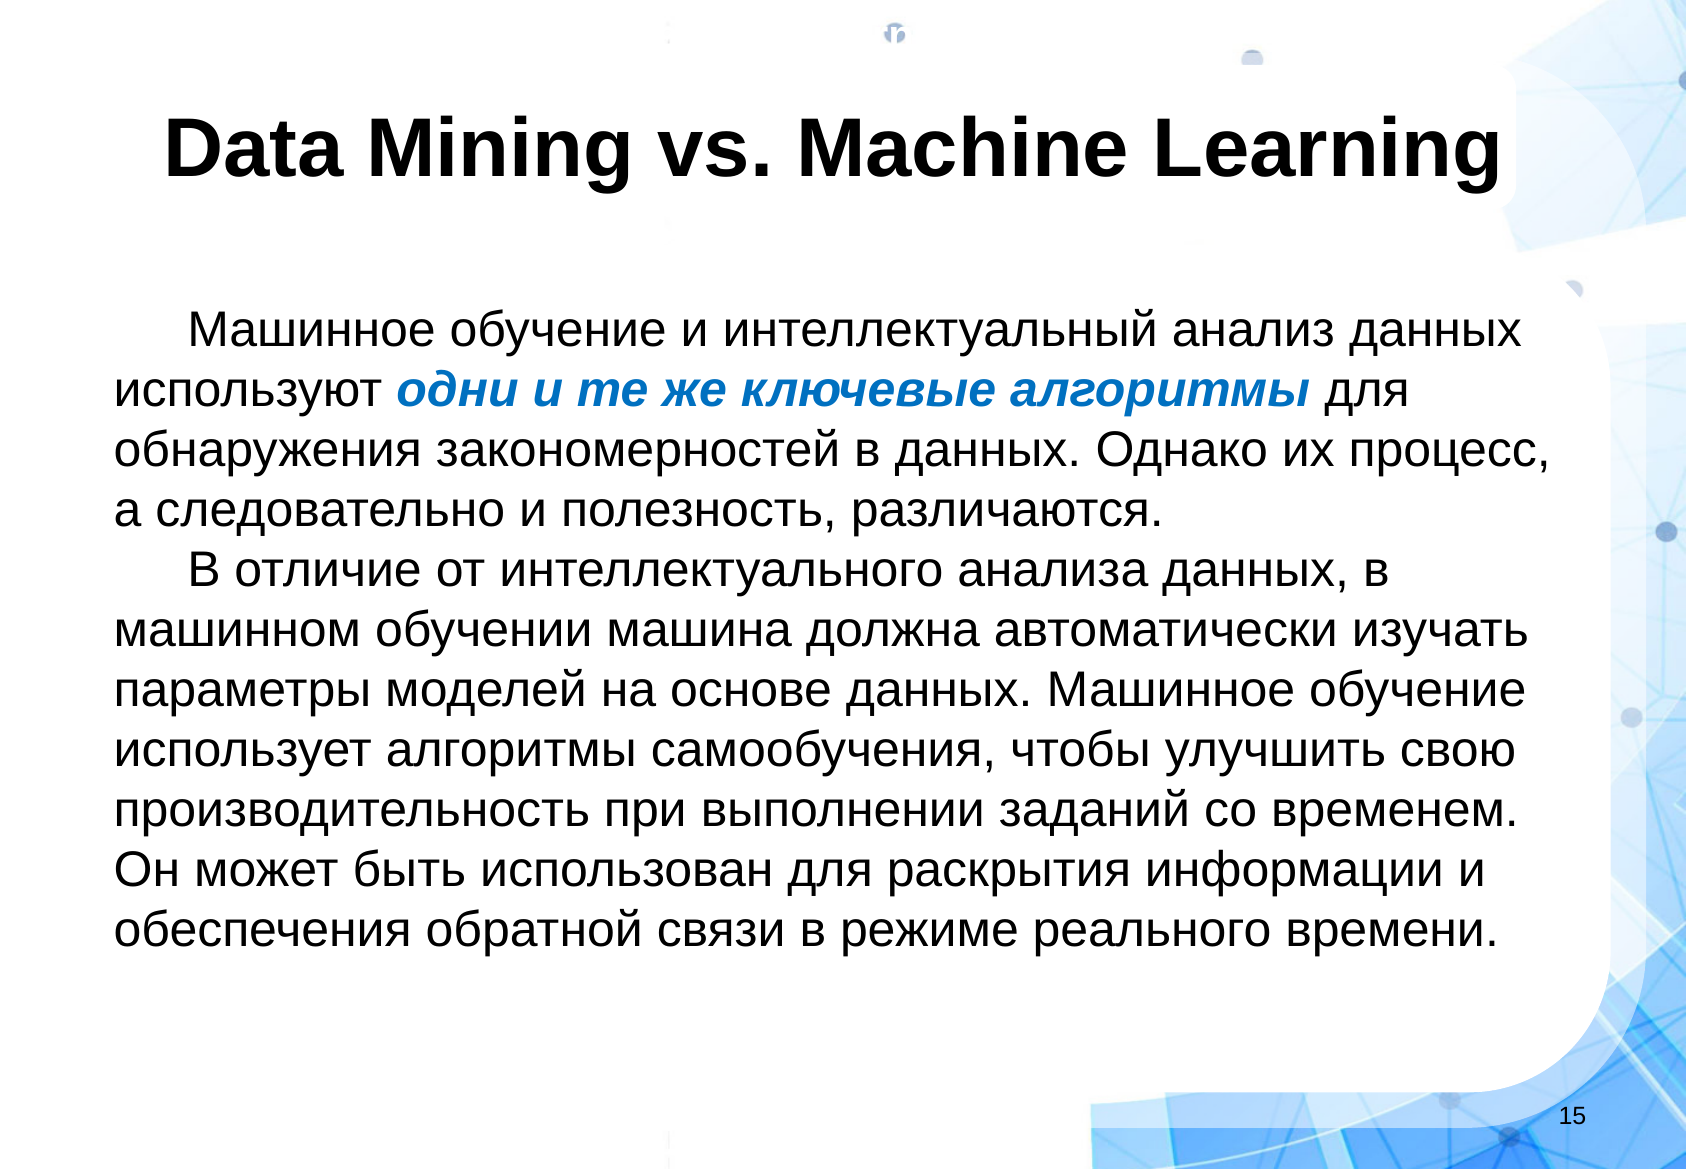

Machine Learning

Data Mining vs. Machine Learning

Машинное обучение и интеллектуальный анализ данных используют одни и те же ключевые алгоритмы для обнаружения закономерностей в данных. Однако их процесс, а следовательно и полезность, различаются.
В отличие от интеллектуального анализа данных, в машинном обучении машина должна автоматически изучать параметры моделей на основе данных. Машинное обучение использует алгоритмы самообучения, чтобы улучшить свою производительность при выполнении заданий со временем. Он может быть использован для раскрытия информации и обеспечения обратной связи в режиме реального времени.
15